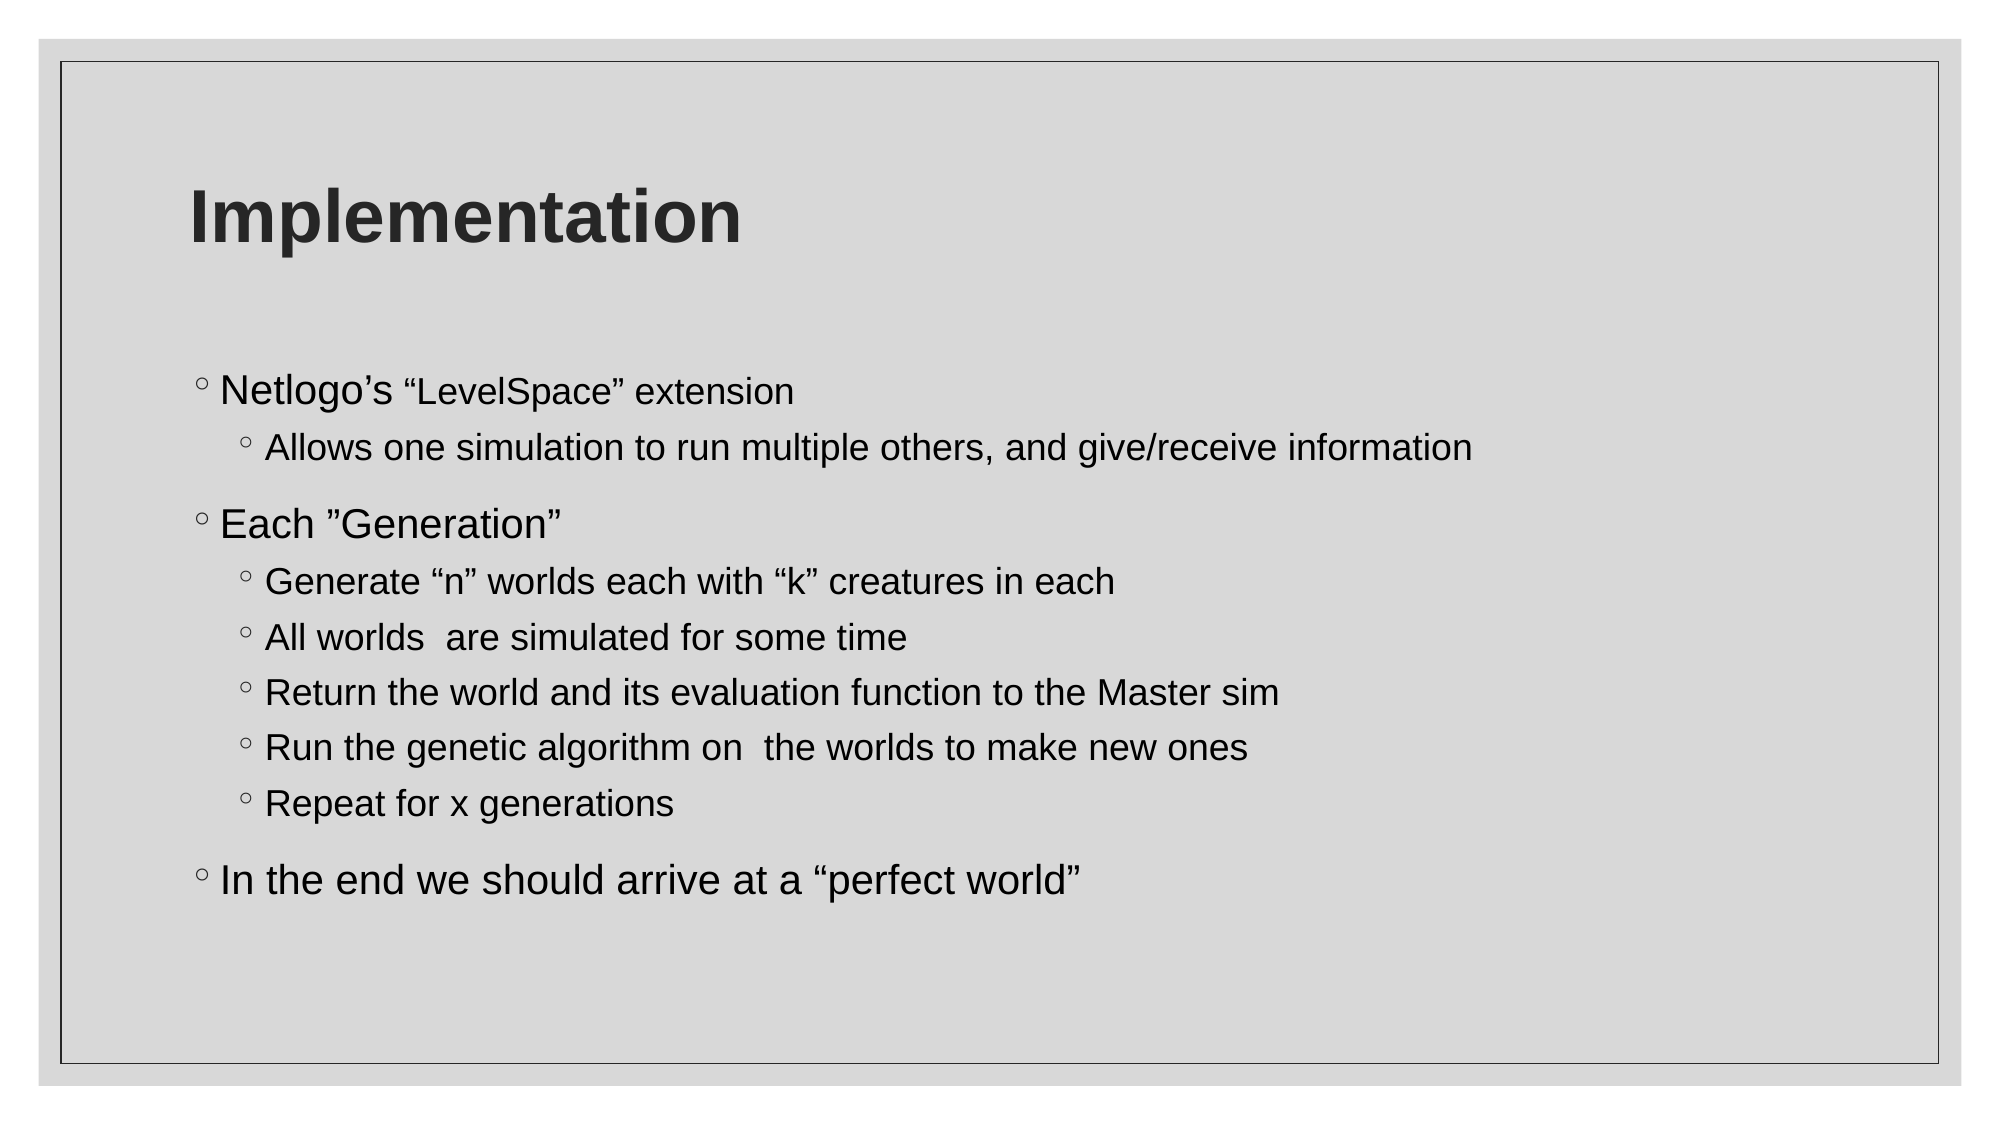

# Implementation
Netlogo’s “LevelSpace” extension
Allows one simulation to run multiple others, and give/receive information
Each ”Generation”
Generate “n” worlds each with “k” creatures in each
All worlds  are simulated for some time
Return the world and its evaluation function to the Master sim
Run the genetic algorithm on  the worlds to make new ones
Repeat for x generations
In the end we should arrive at a “perfect world”